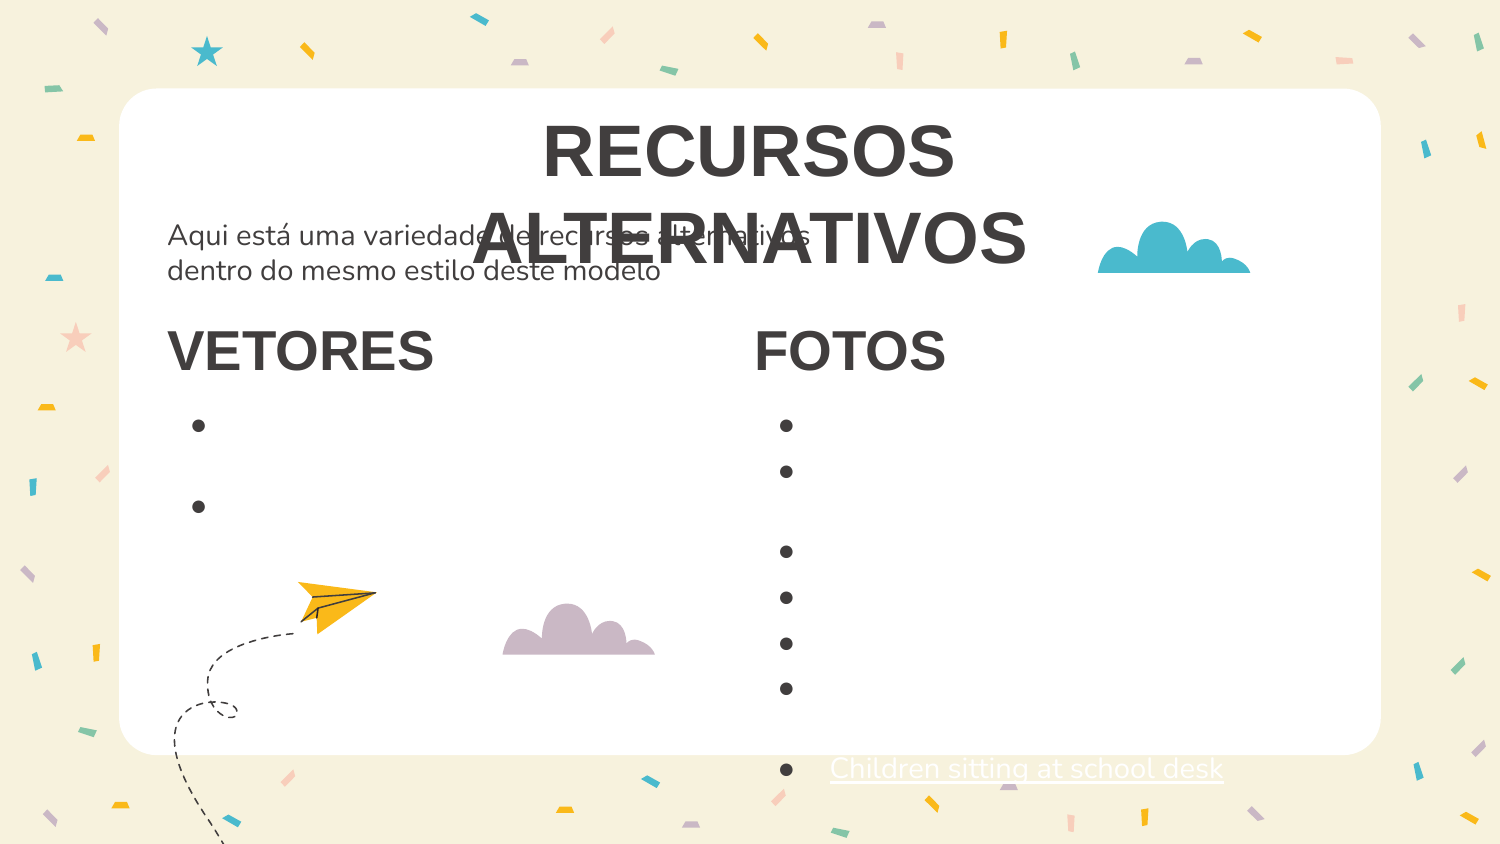

RECURSOS ALTERNATIVOS
Aqui está uma variedade de recursos alternativos dentro do mesmo estilo deste modelo

FOTOS
# VETORES
Hand drawn world childrens day concept
Flat washi tape collection
Parents teaching son to prepare food
Multicultural family spending time together
Portrait smiley young boy
High angle childrens sitting in hammock
Childrens in park playing
Cute little girl having fun at an adventure park
Children sitting at school desk